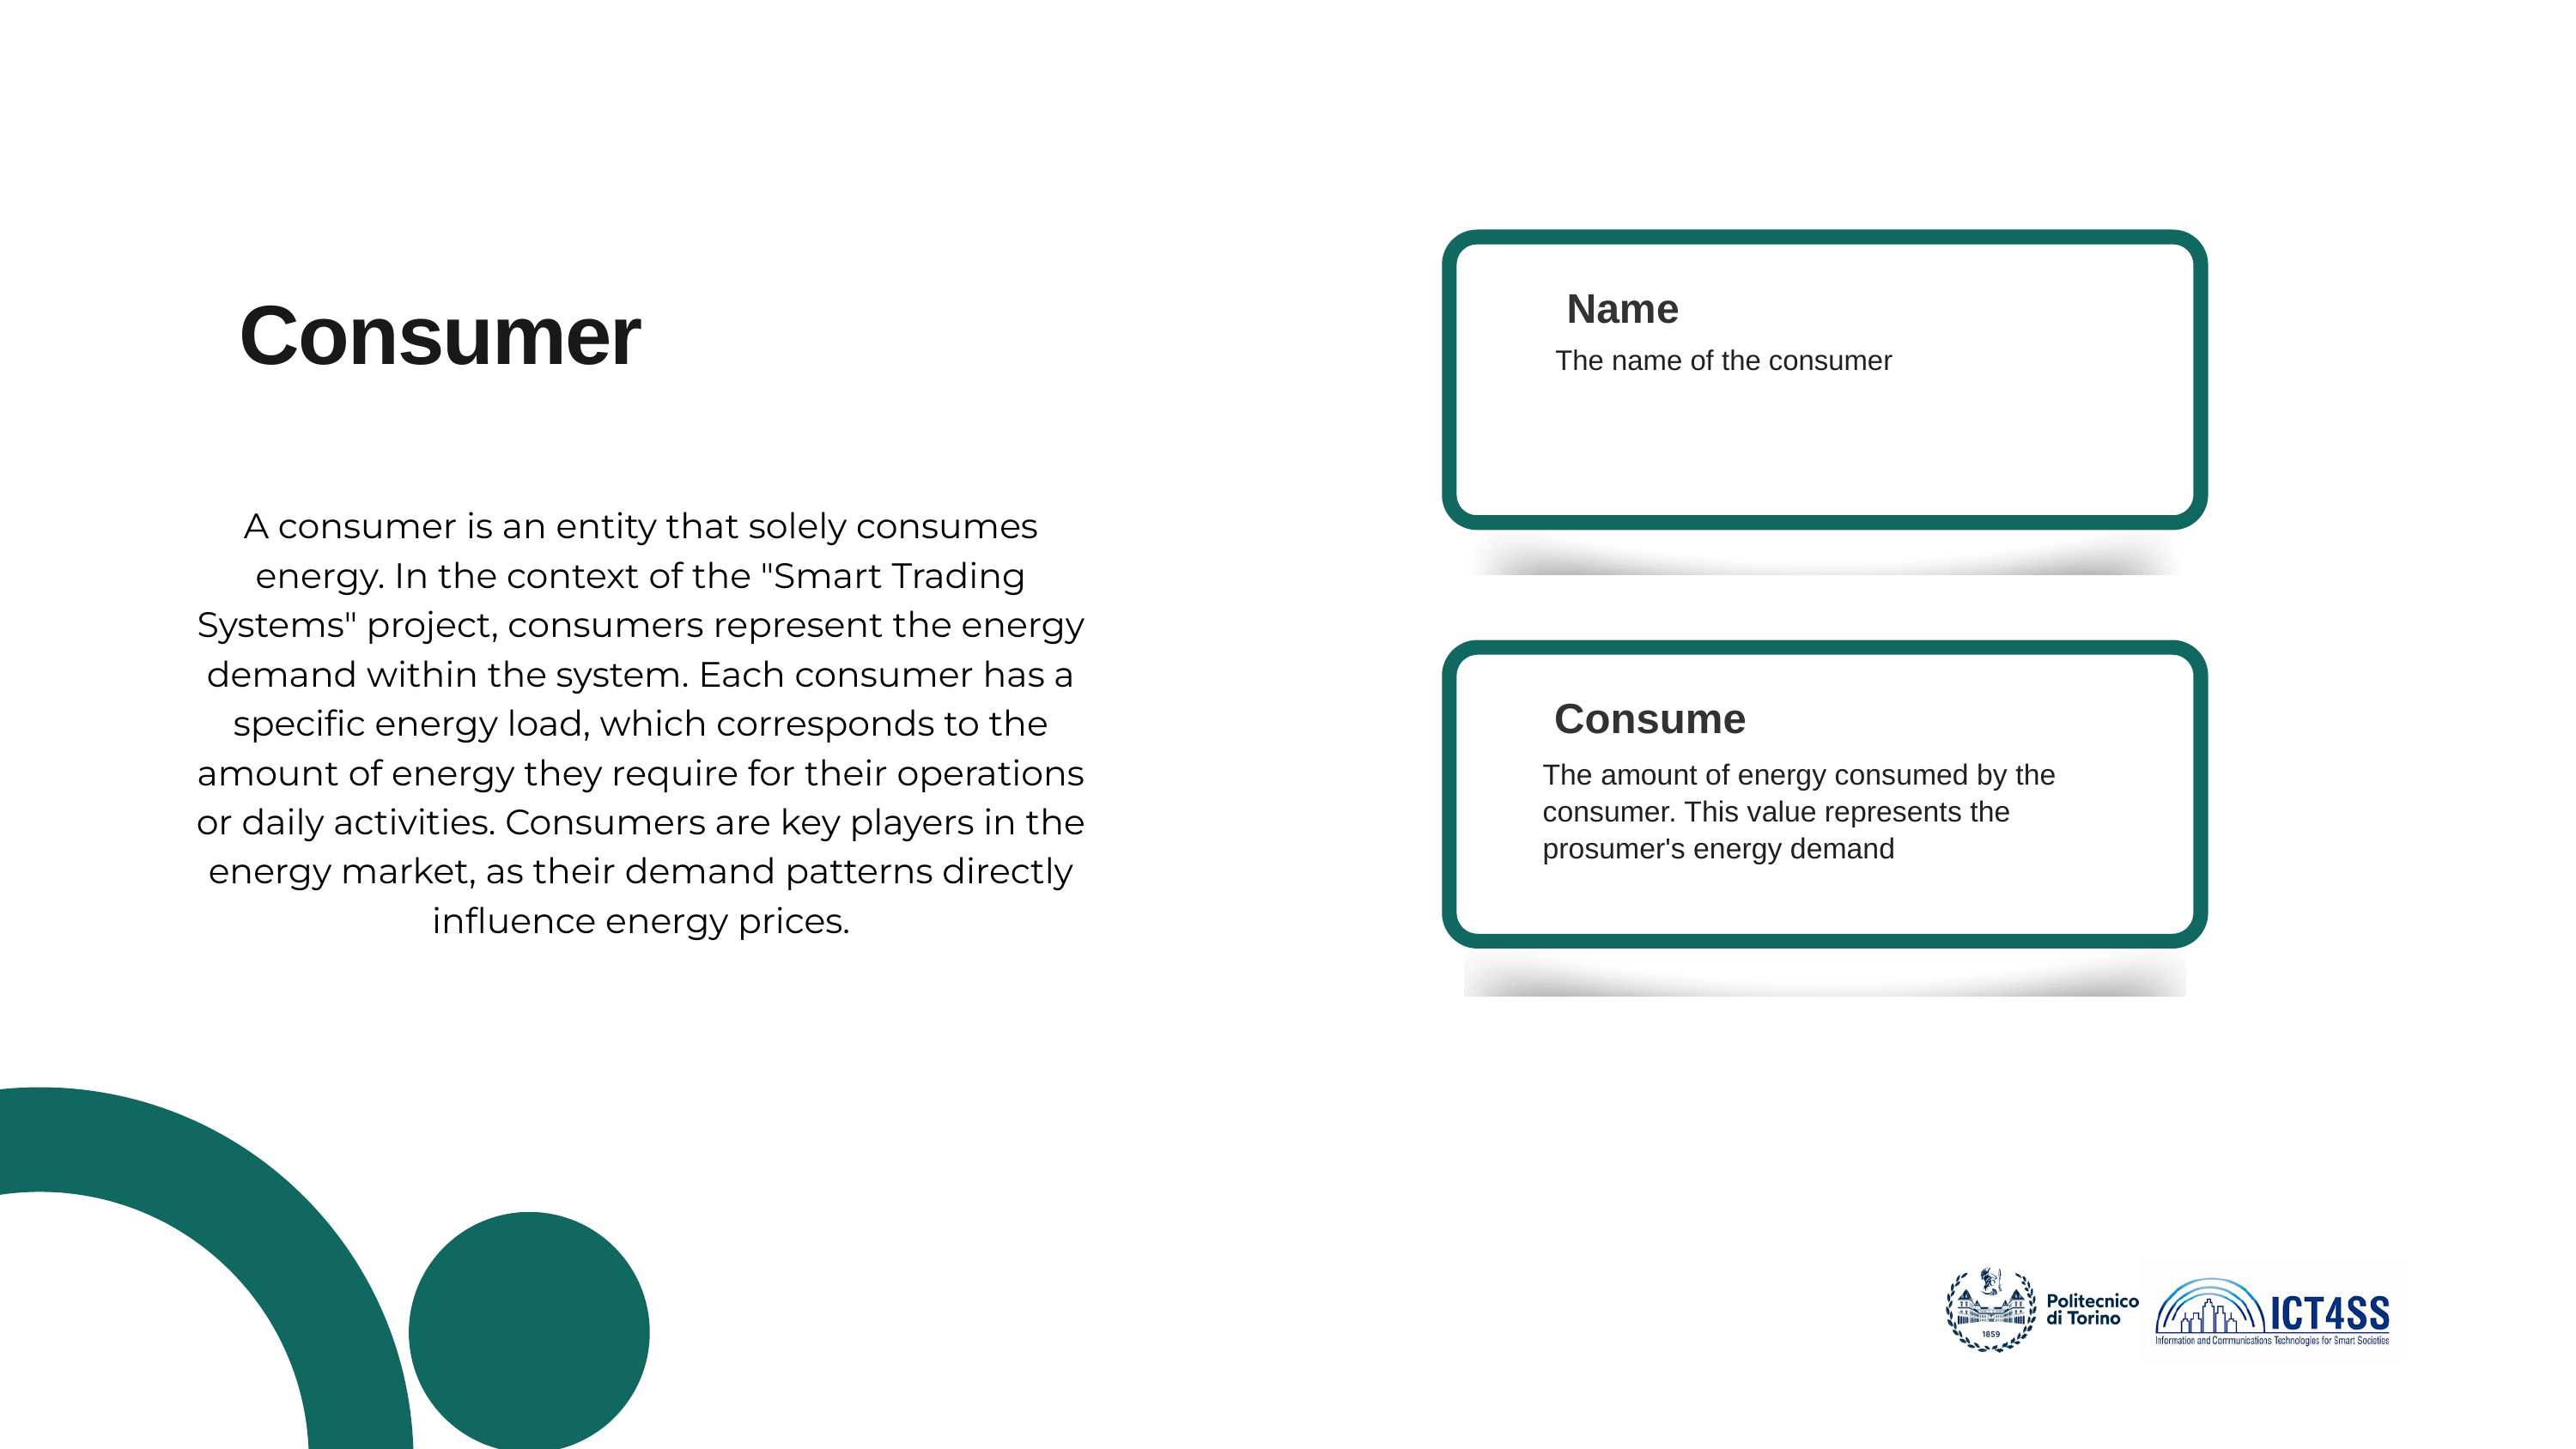

Consumer
Name
The name of the consumer
A consumer is an entity that solely consumes energy. In the context of the "Smart Trading Systems" project, consumers represent the energy demand within the system. Each consumer has a specific energy load, which corresponds to the amount of energy they require for their operations or daily activities. Consumers are key players in the energy market, as their demand patterns directly influence energy prices.

Consume
The amount of energy consumed by the consumer. This value represents the prosumer's energy demand